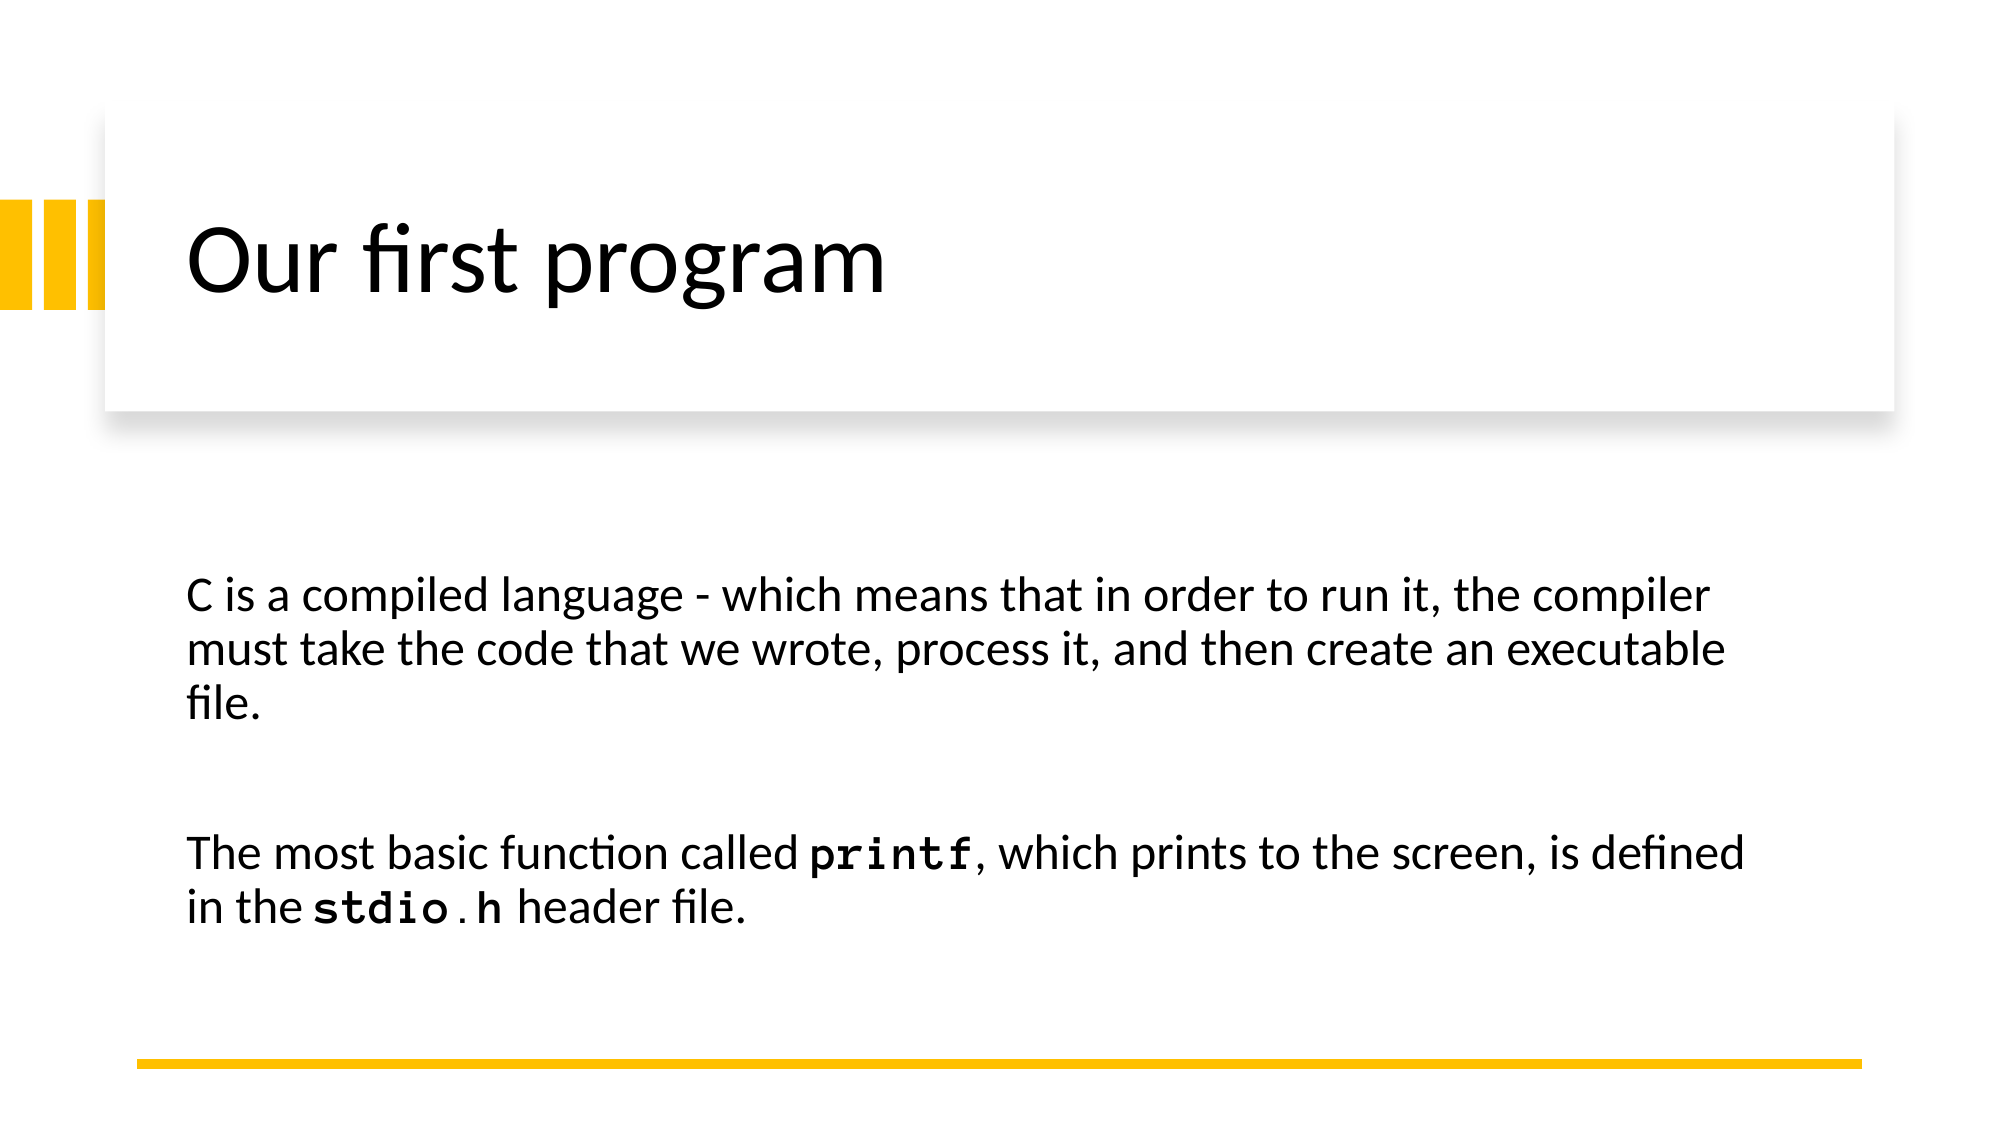

# Our first program

C is a compiled language - which means that in order to run it, the compiler must take the code that we wrote, process it, and then create an executable file.

The most basic function called printf, which prints to the screen, is defined in the stdio.h header file.